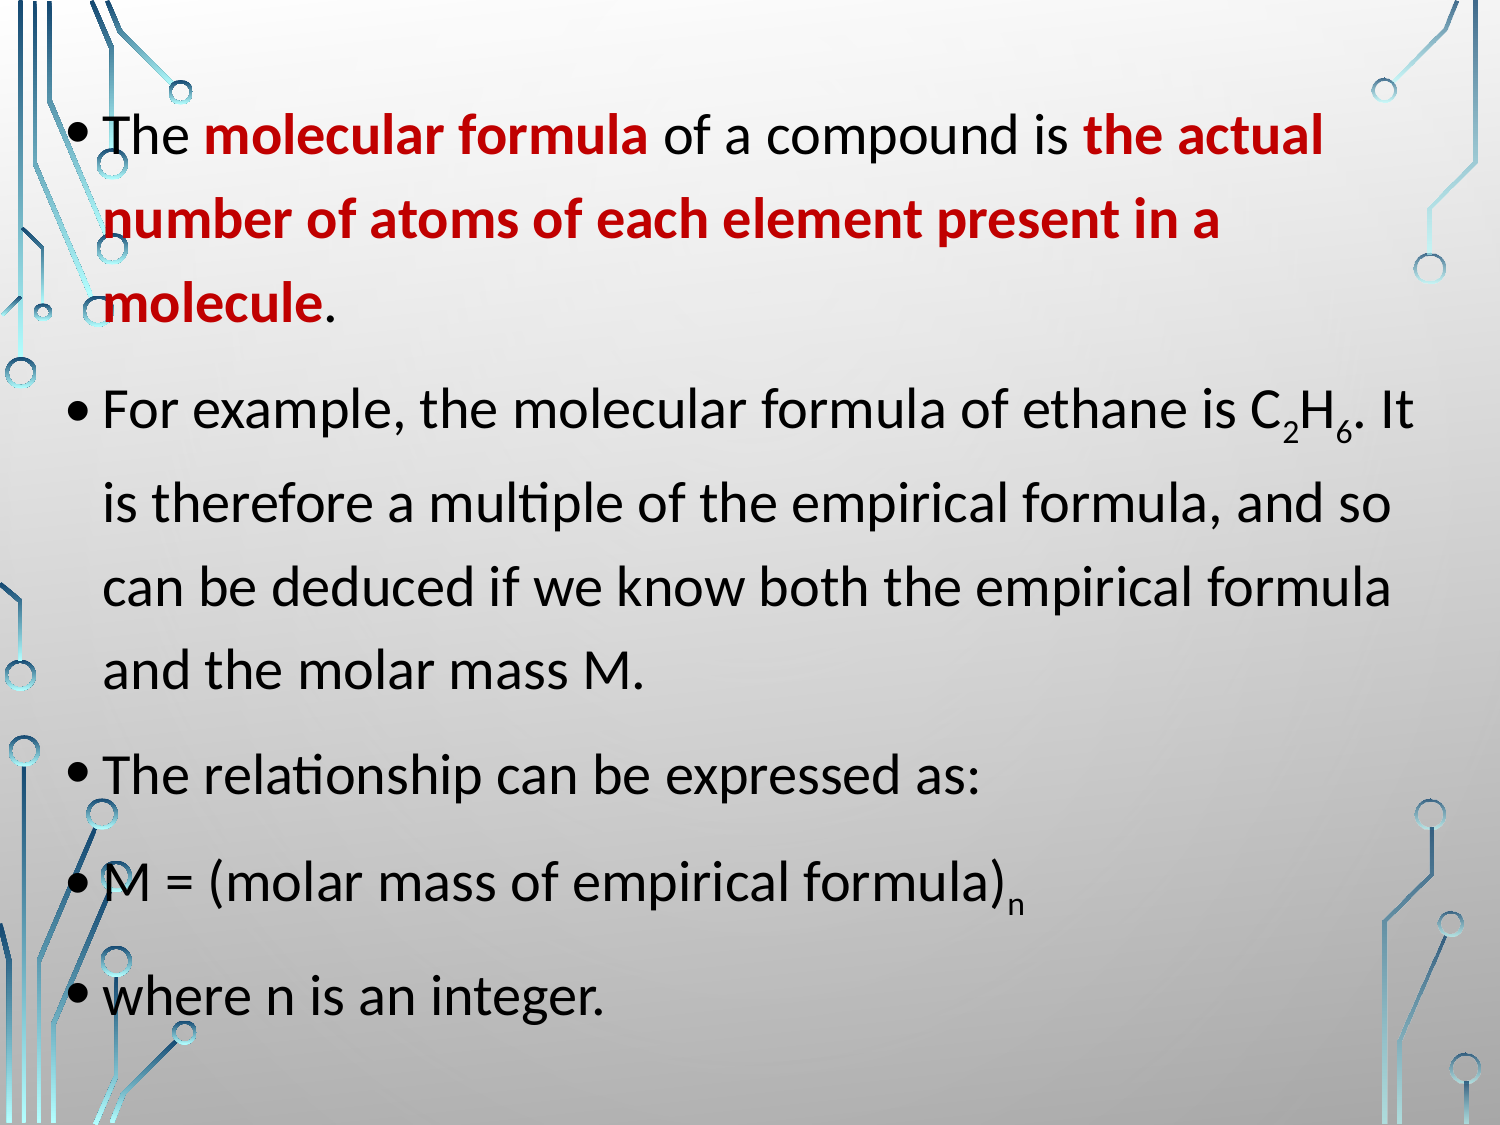

The molecular formula of a compound is the actual number of atoms of each element present in a molecule.
For example, the molecular formula of ethane is C2H6. It is therefore a multiple of the empirical formula, and so can be deduced if we know both the empirical formula and the molar mass M.
The relationship can be expressed as:
M = (molar mass of empirical formula)n
where n is an integer.